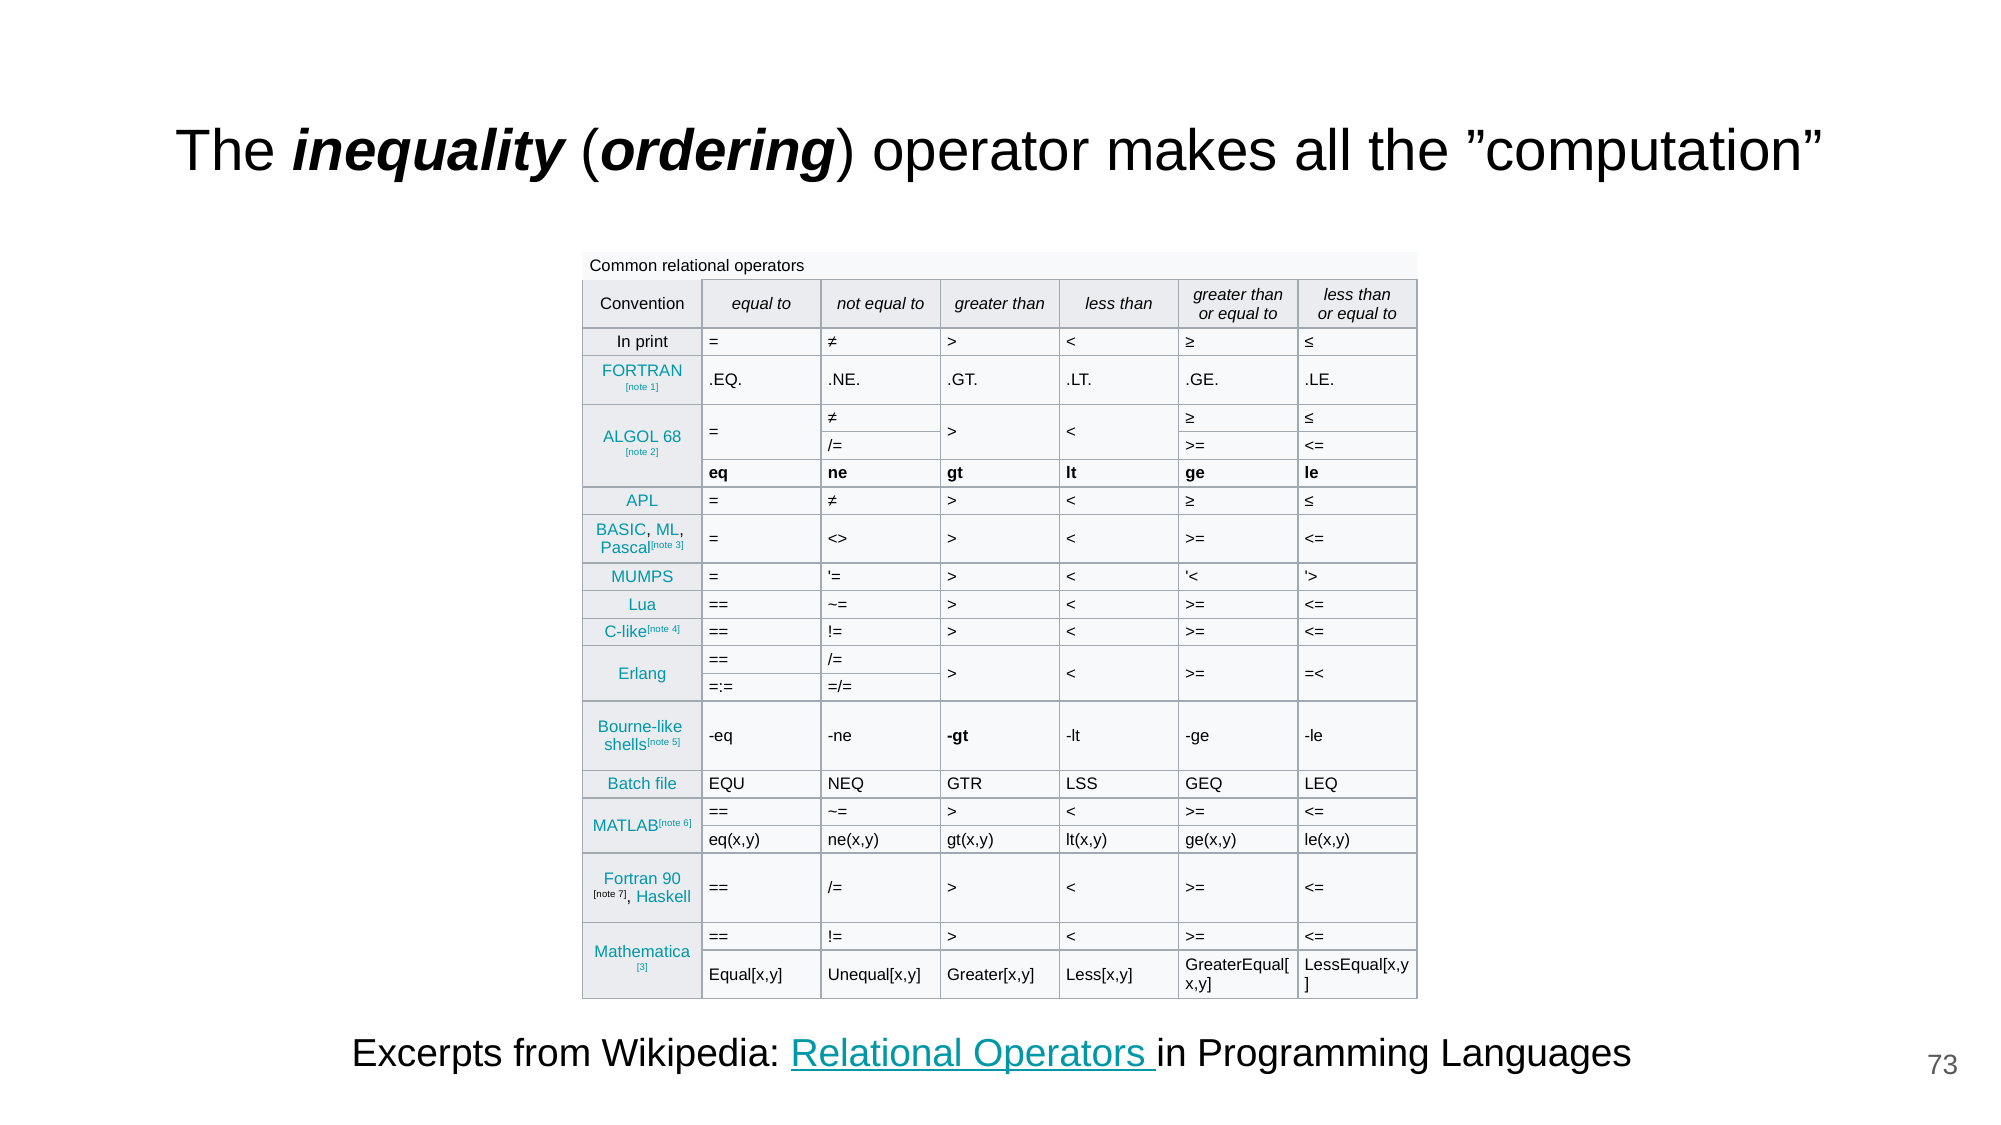

# The inequality (ordering) operator makes all the ”computation”
| Common relational operators |  |  |  |  |  |  |
| --- | --- | --- | --- | --- | --- | --- |
| Convention | equal to | not equal to | greater than | less than | greater than or equal to | less than or equal to |
| In print | = | ≠ | > | < | ≥ | ≤ |
| FORTRAN[note 1] | .EQ. | .NE. | .GT. | .LT. | .GE. | .LE. |
| ALGOL 68[note 2] | = | ≠ | > | < | ≥ | ≤ |
|  |  | /= |  |  | >= | <= |
|  | eq | ne | gt | lt | ge | le |
| APL | = | ≠ | > | < | ≥ | ≤ |
| BASIC, ML, Pascal[note 3] | = | <> | > | < | >= | <= |
| MUMPS | = | '= | > | < | '< | '> |
| Lua | == | ~= | > | < | >= | <= |
| C-like[note 4] | == | != | > | < | >= | <= |
| Erlang | == | /= | > | < | >= | =< |
|  | =:= | =/= |  |  |  |  |
| Bourne-like shells[note 5] | -eq | -ne | -gt | -lt | -ge | -le |
| Batch file | EQU | NEQ | GTR | LSS | GEQ | LEQ |
| MATLAB[note 6] | == | ~= | > | < | >= | <= |
|  | eq(x,y) | ne(x,y) | gt(x,y) | lt(x,y) | ge(x,y) | le(x,y) |
| Fortran 90[note 7], Haskell | == | /= | > | < | >= | <= |
| Mathematica[3] | == | != | > | < | >= | <= |
|  | Equal[x,y] | Unequal[x,y] | Greater[x,y] | Less[x,y] | GreaterEqual[x,y] | LessEqual[x,y] |
Excerpts from Wikipedia: Relational Operators in Programming Languages
73